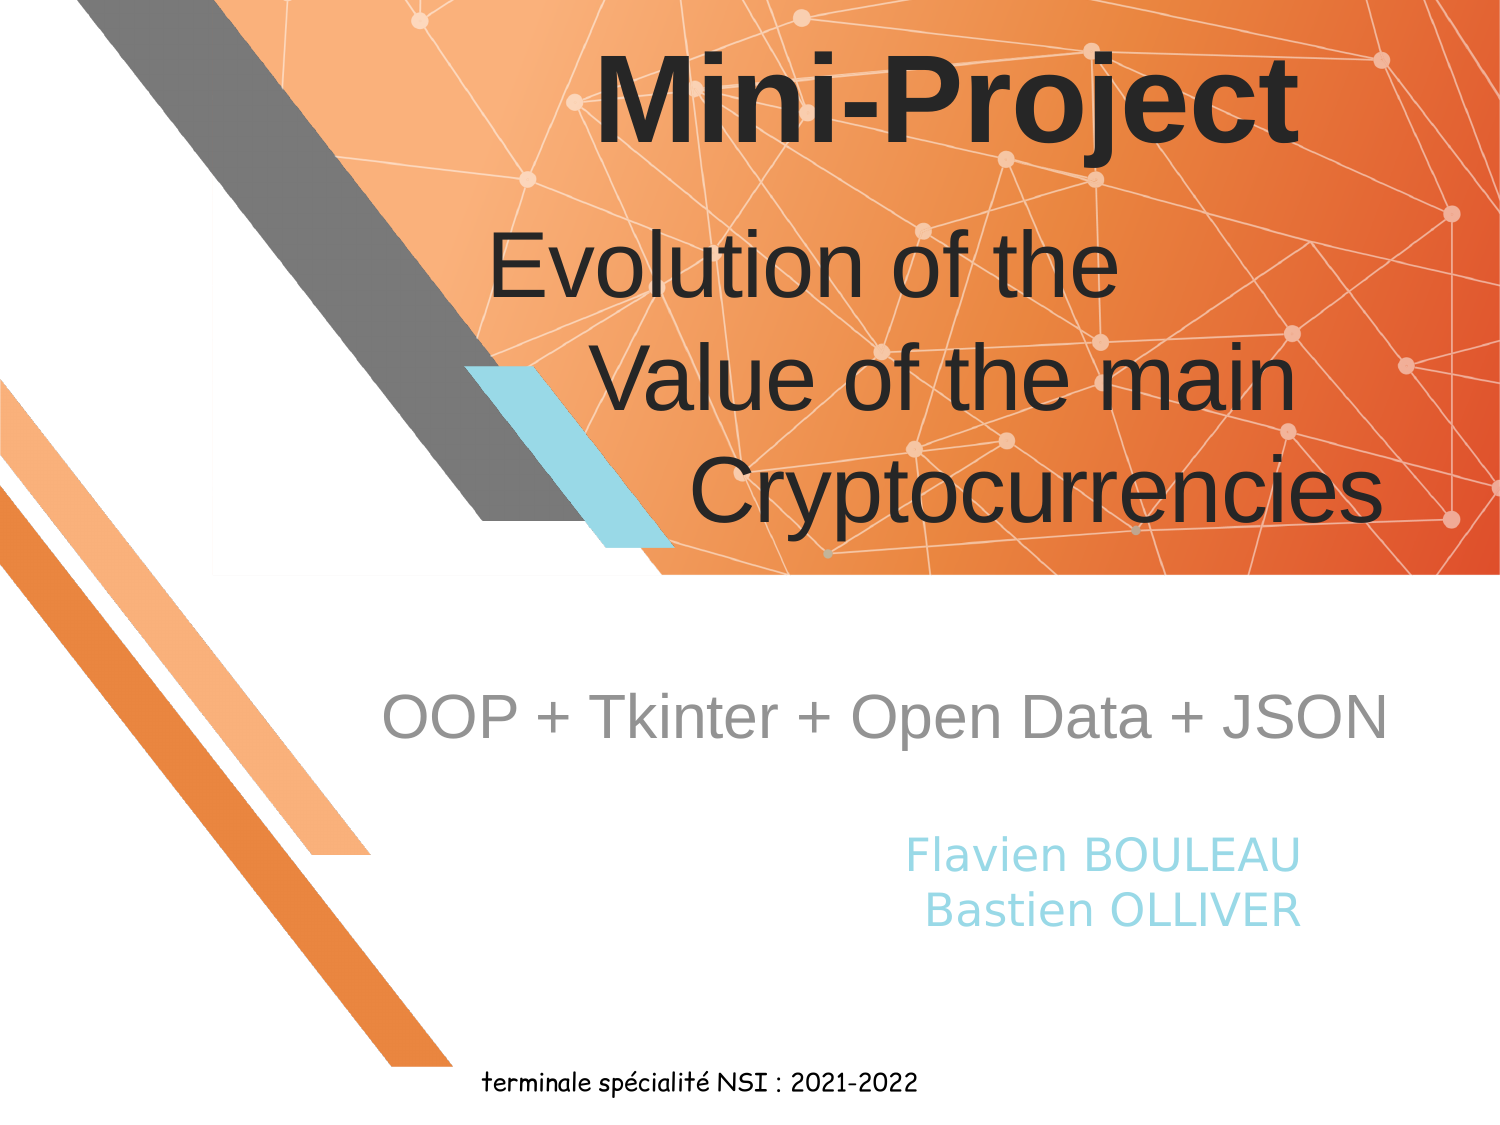

# Mini-Project
	Evolution of the
	    Value of the main
		  Cryptocurrencies
OOP + Tkinter + Open Data + JSON
Flavien BOULEAU
Bastien OLLIVER
terminale spécialité NSI : 2021-2022